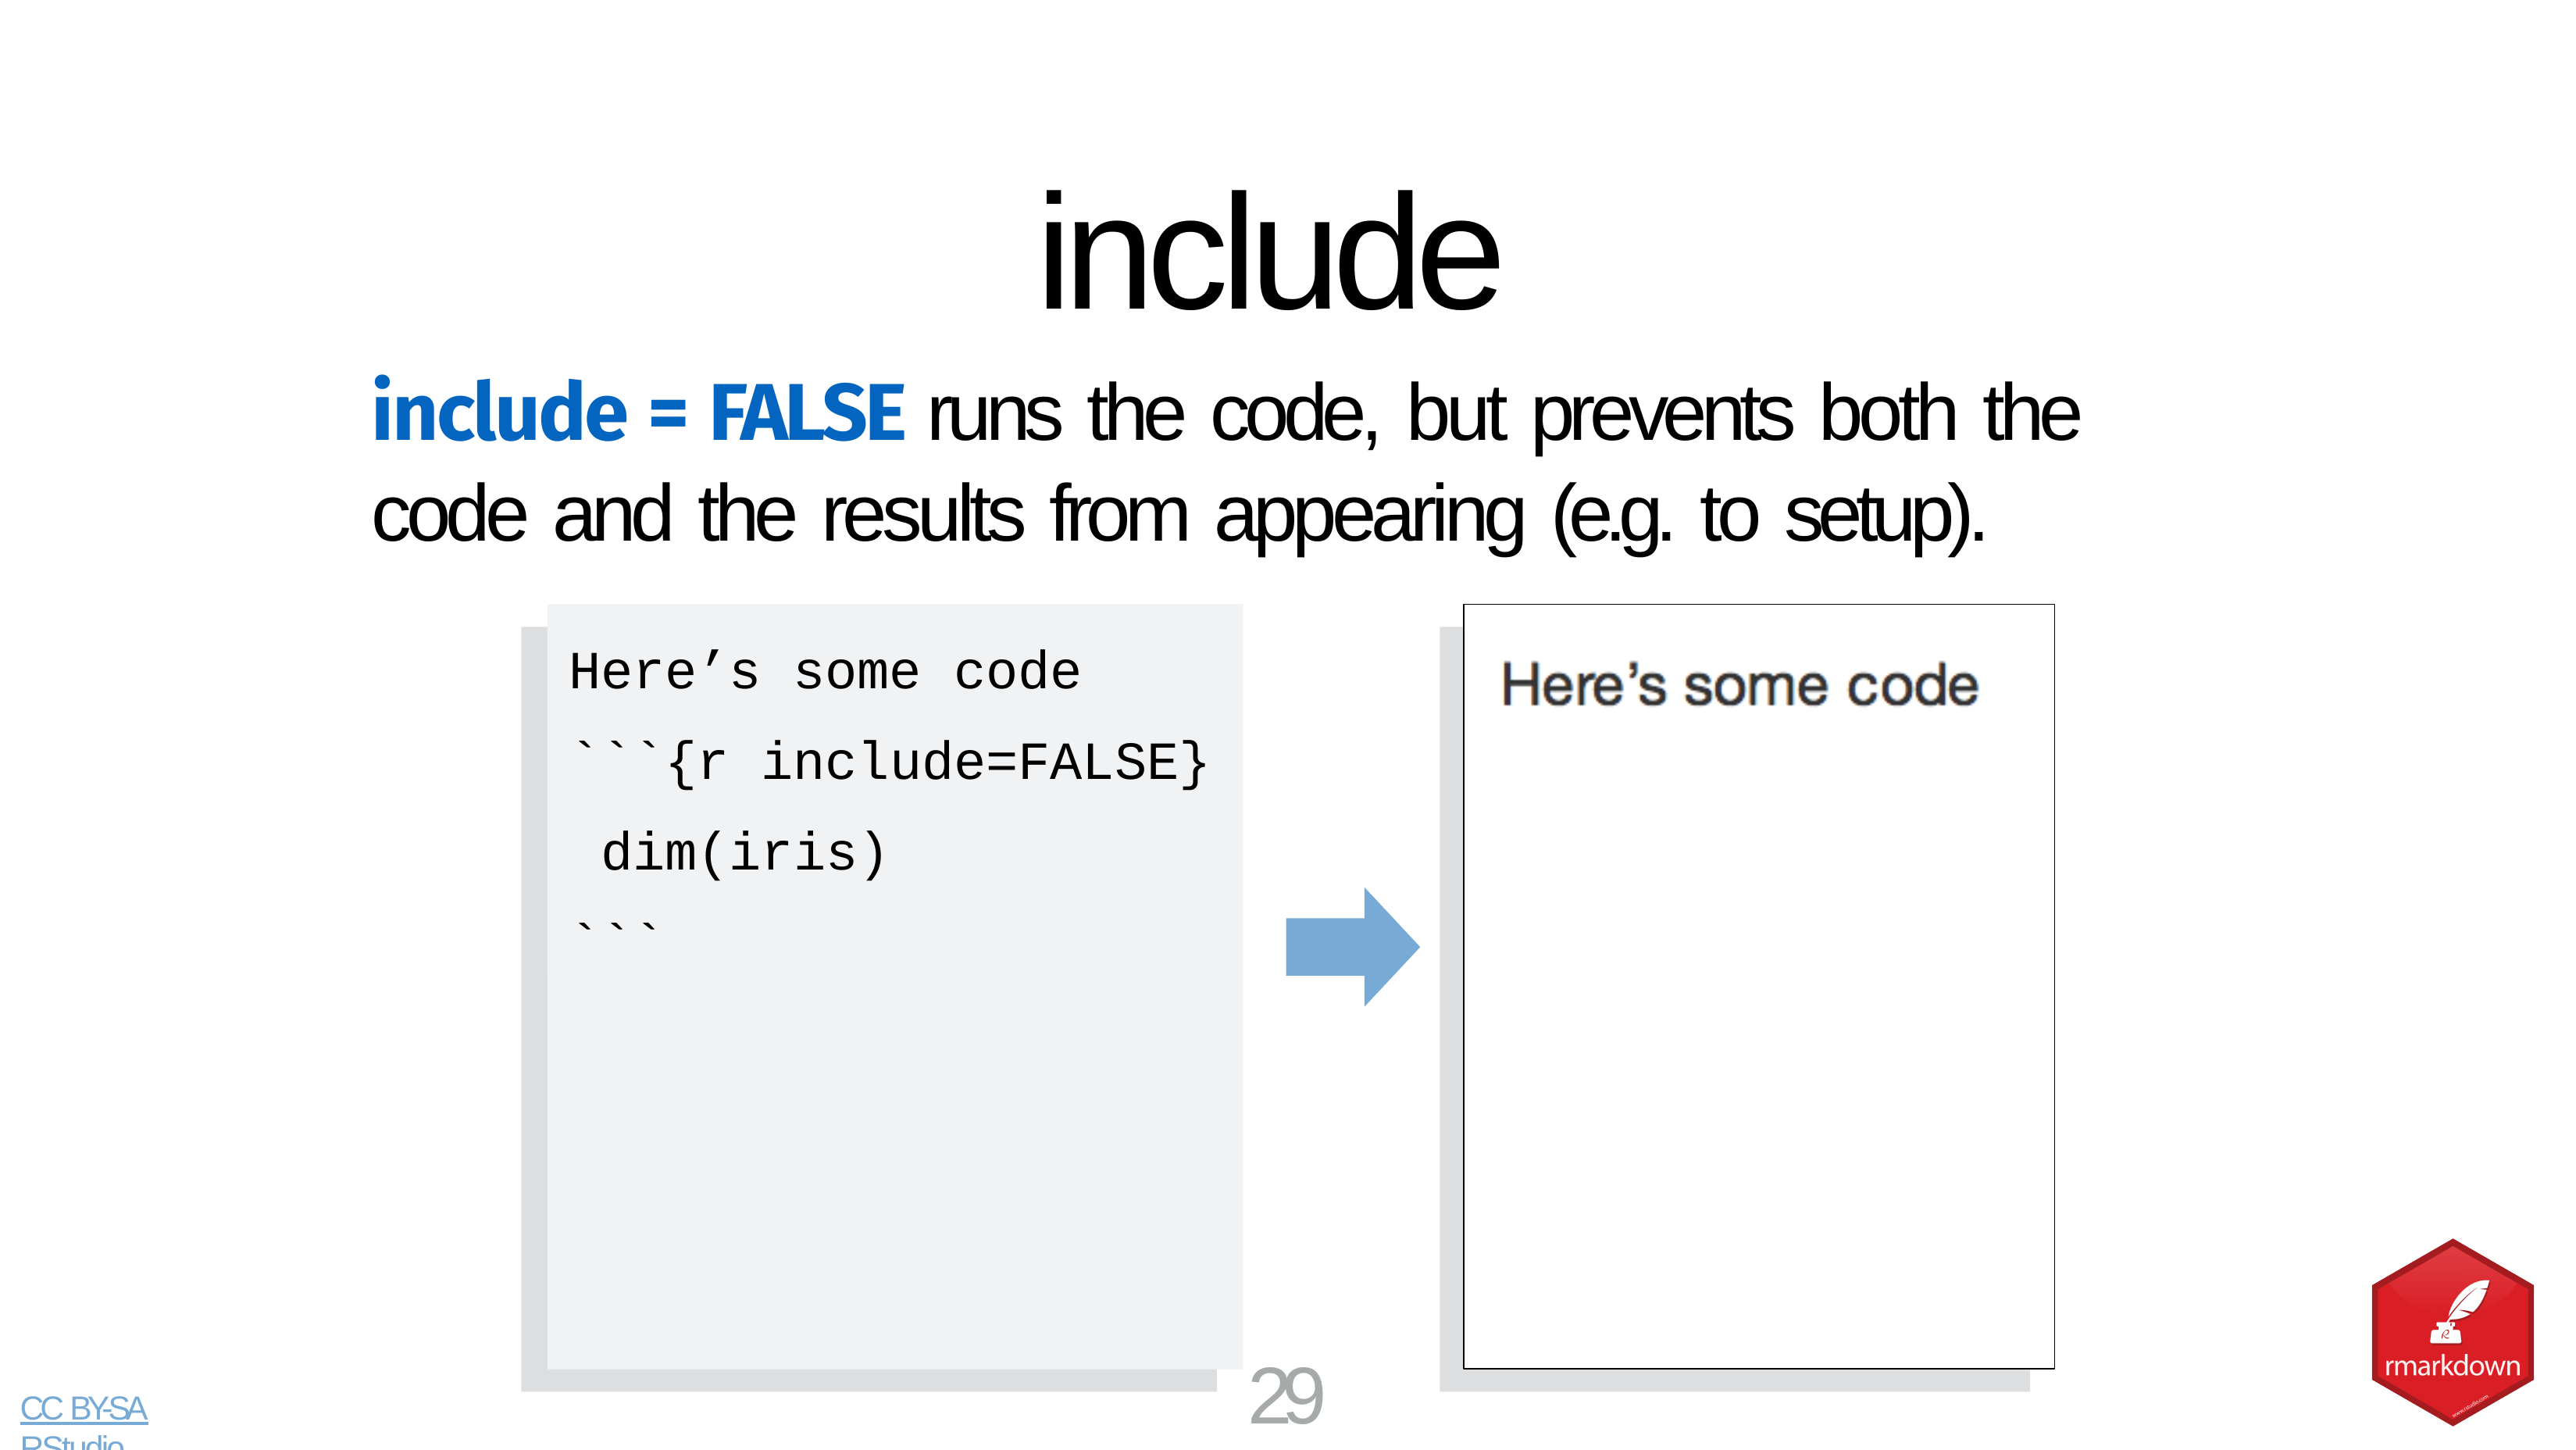

# include
include = FALSE runs the code, but prevents both the  code and the results from appearing (e.g. to setup).

Here’s some code
```{r include=FALSE}  dim(iris)
```

29
CC BY-SA RStudio